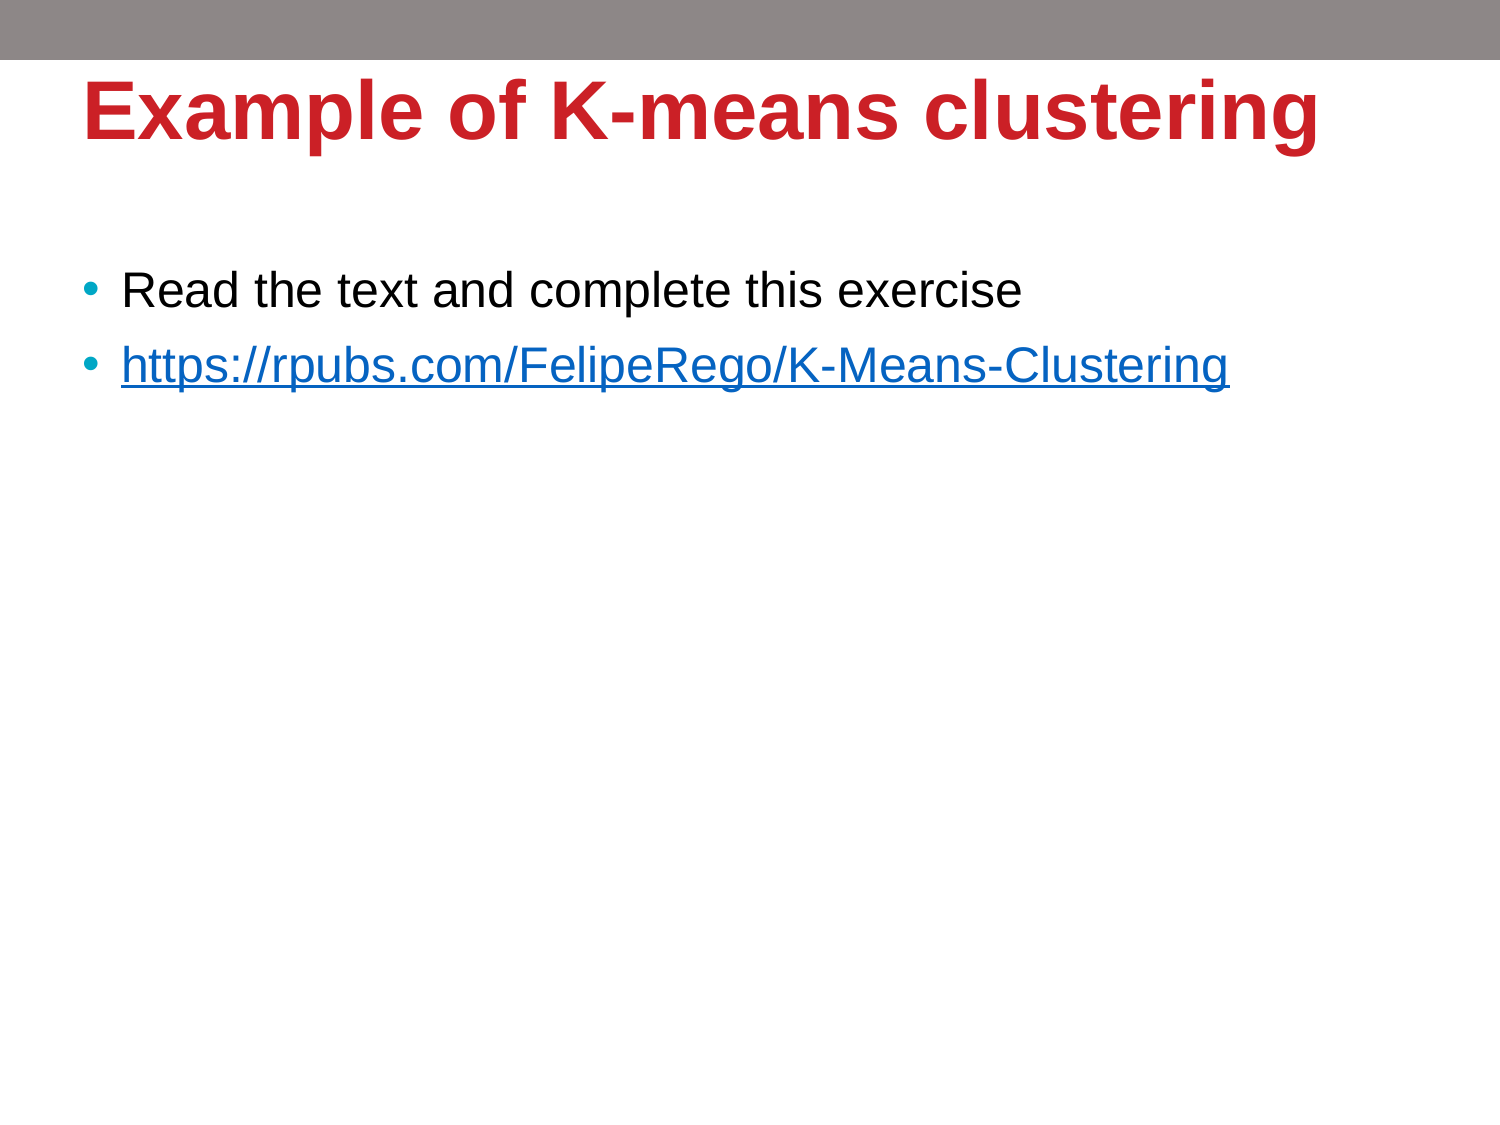

# Example of K-means clustering
Read the text and complete this exercise
https://rpubs.com/FelipeRego/K-Means-Clustering